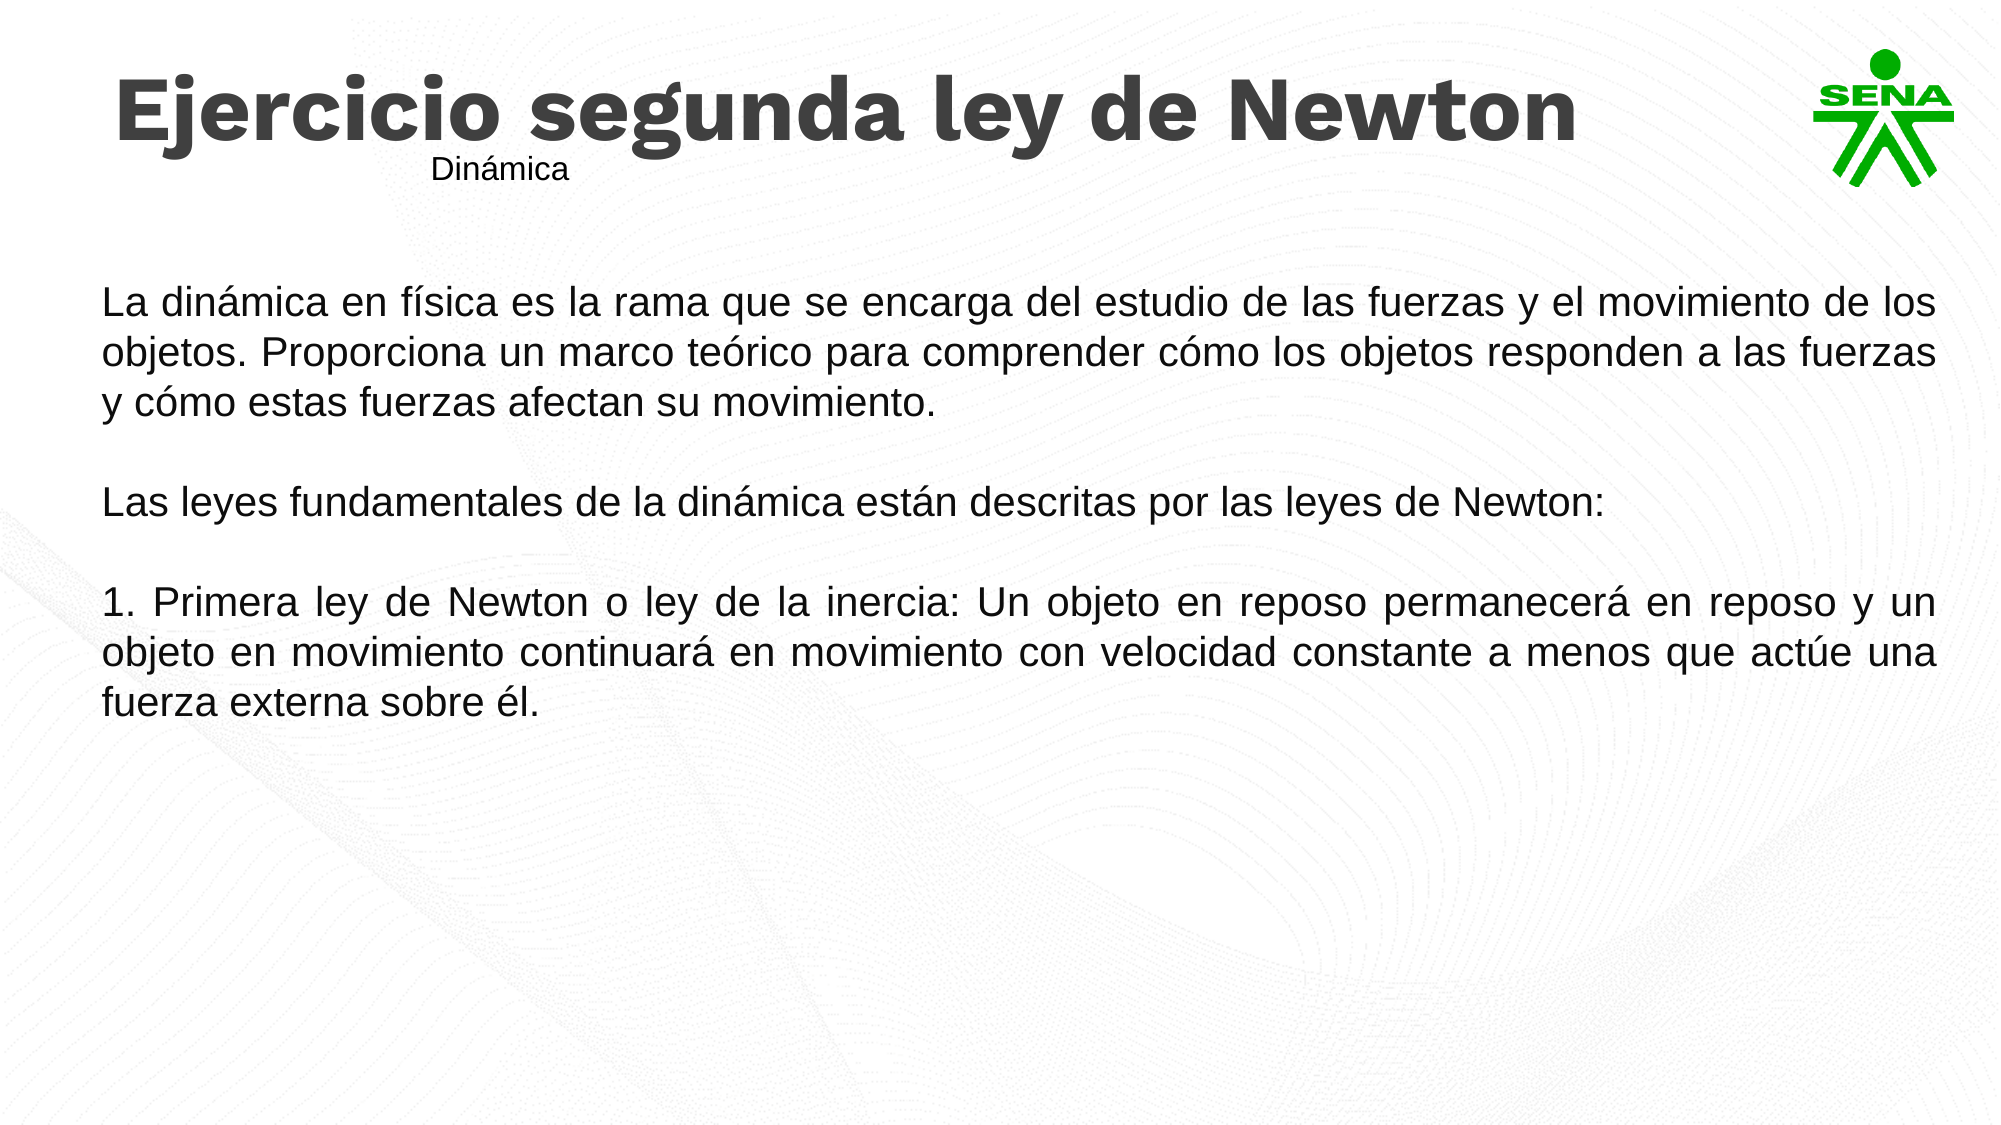

Ejercicio segunda ley de Newton
Dinámica
La dinámica en física es la rama que se encarga del estudio de las fuerzas y el movimiento de los objetos. Proporciona un marco teórico para comprender cómo los objetos responden a las fuerzas y cómo estas fuerzas afectan su movimiento.

Las leyes fundamentales de la dinámica están descritas por las leyes de Newton:

1. Primera ley de Newton o ley de la inercia: Un objeto en reposo permanecerá en reposo y un objeto en movimiento continuará en movimiento con velocidad constante a menos que actúe una fuerza externa sobre él.